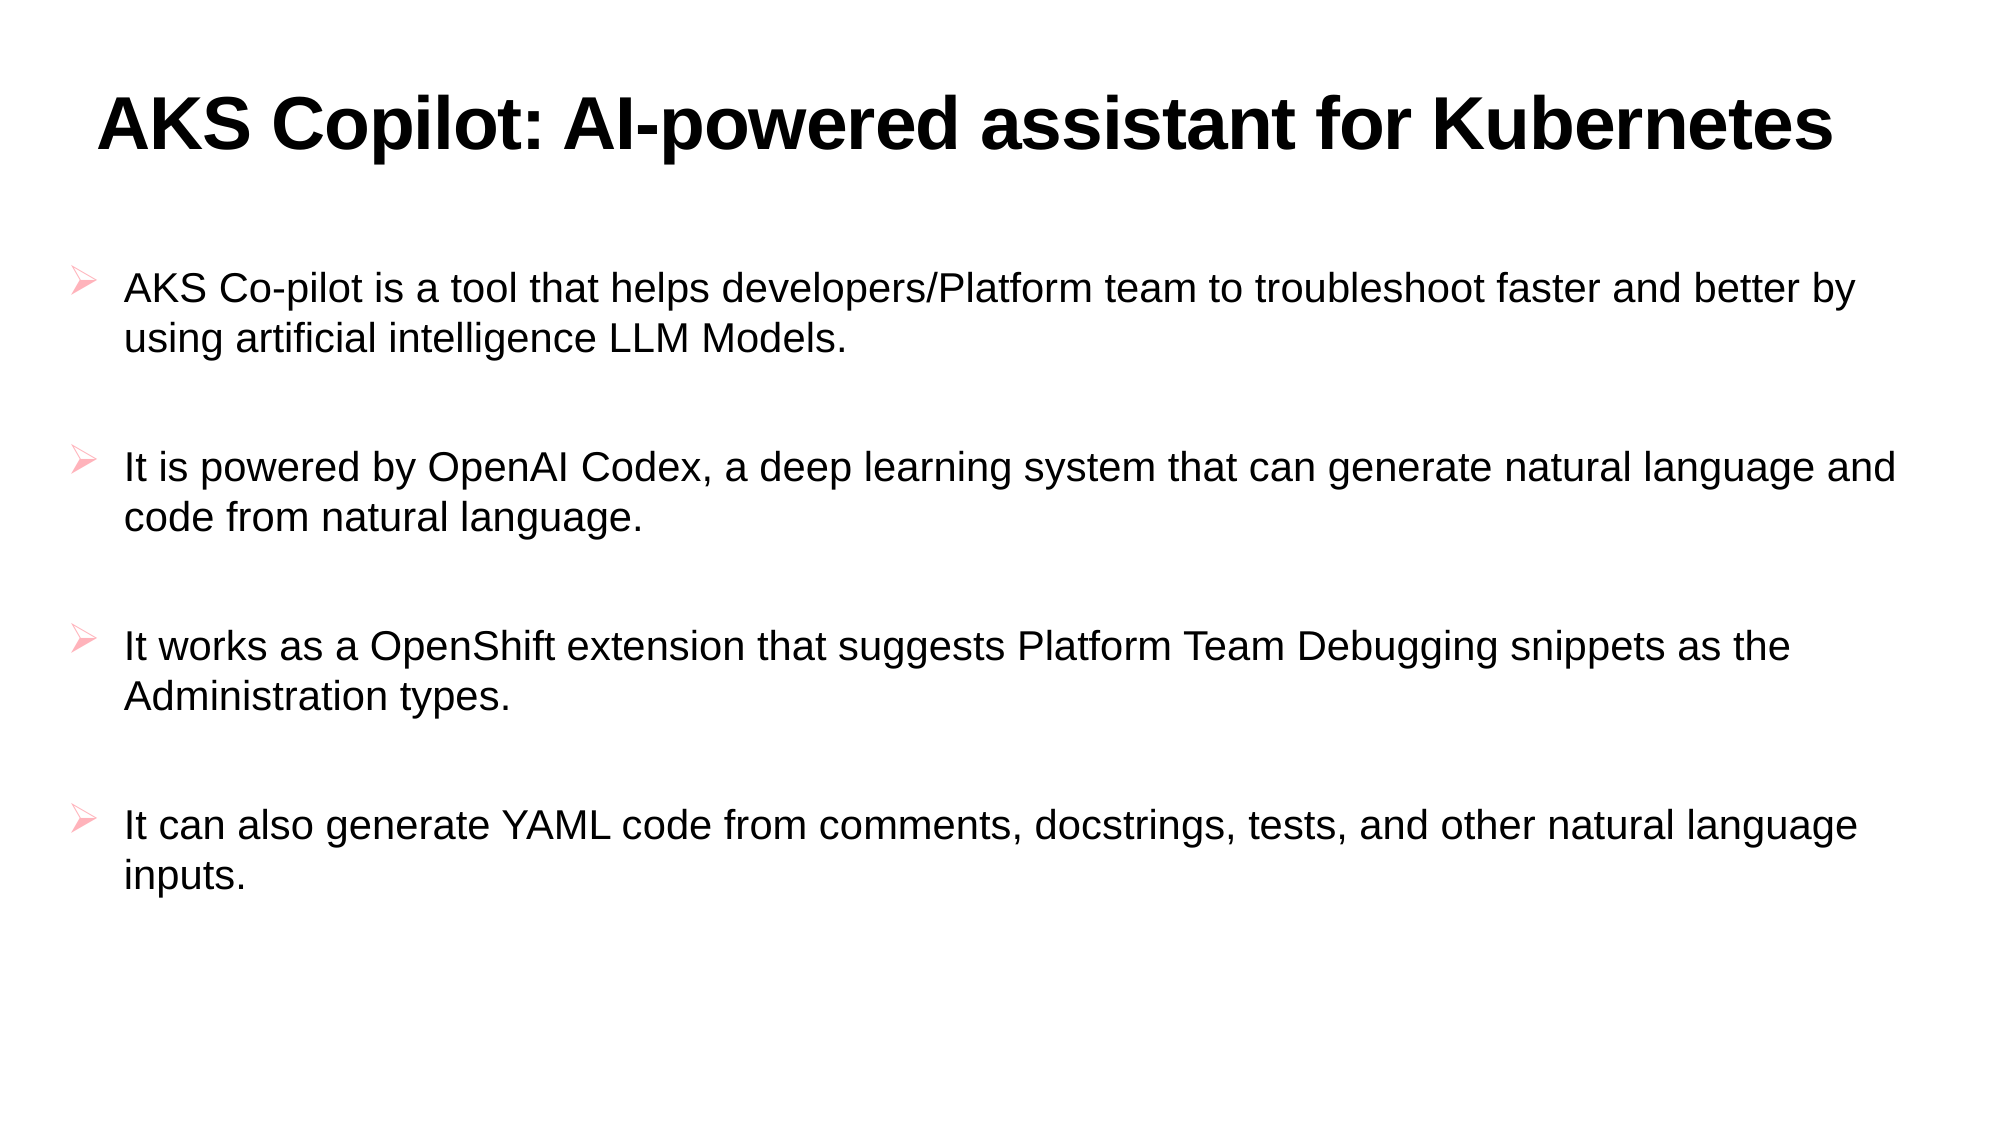

# AKS Copilot: AI-powered assistant for Kubernetes
AKS Co-pilot is a tool that helps developers/Platform team to troubleshoot faster and better by using artificial intelligence LLM Models.
It is powered by OpenAI Codex, a deep learning system that can generate natural language and code from natural language.
It works as a OpenShift extension that suggests Platform Team Debugging snippets as the Administration types.
It can also generate YAML code from comments, docstrings, tests, and other natural language inputs.